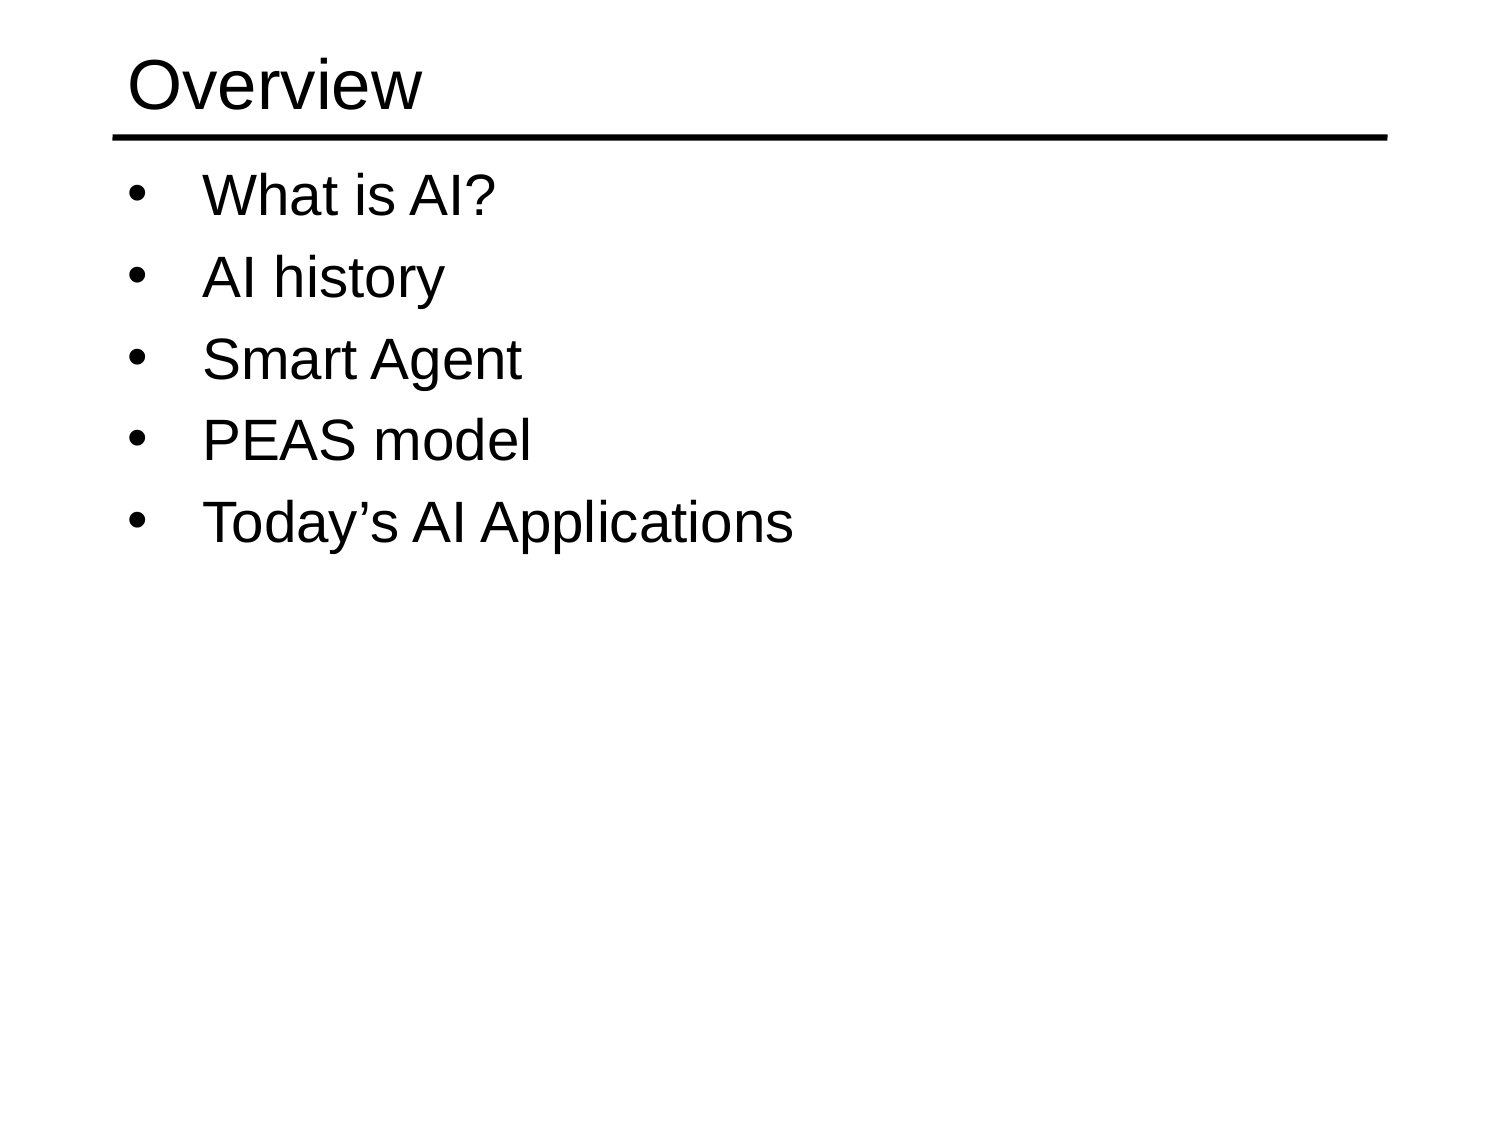

# Overview
What is AI?
AI history
Smart Agent
PEAS model
Today’s AI Applications